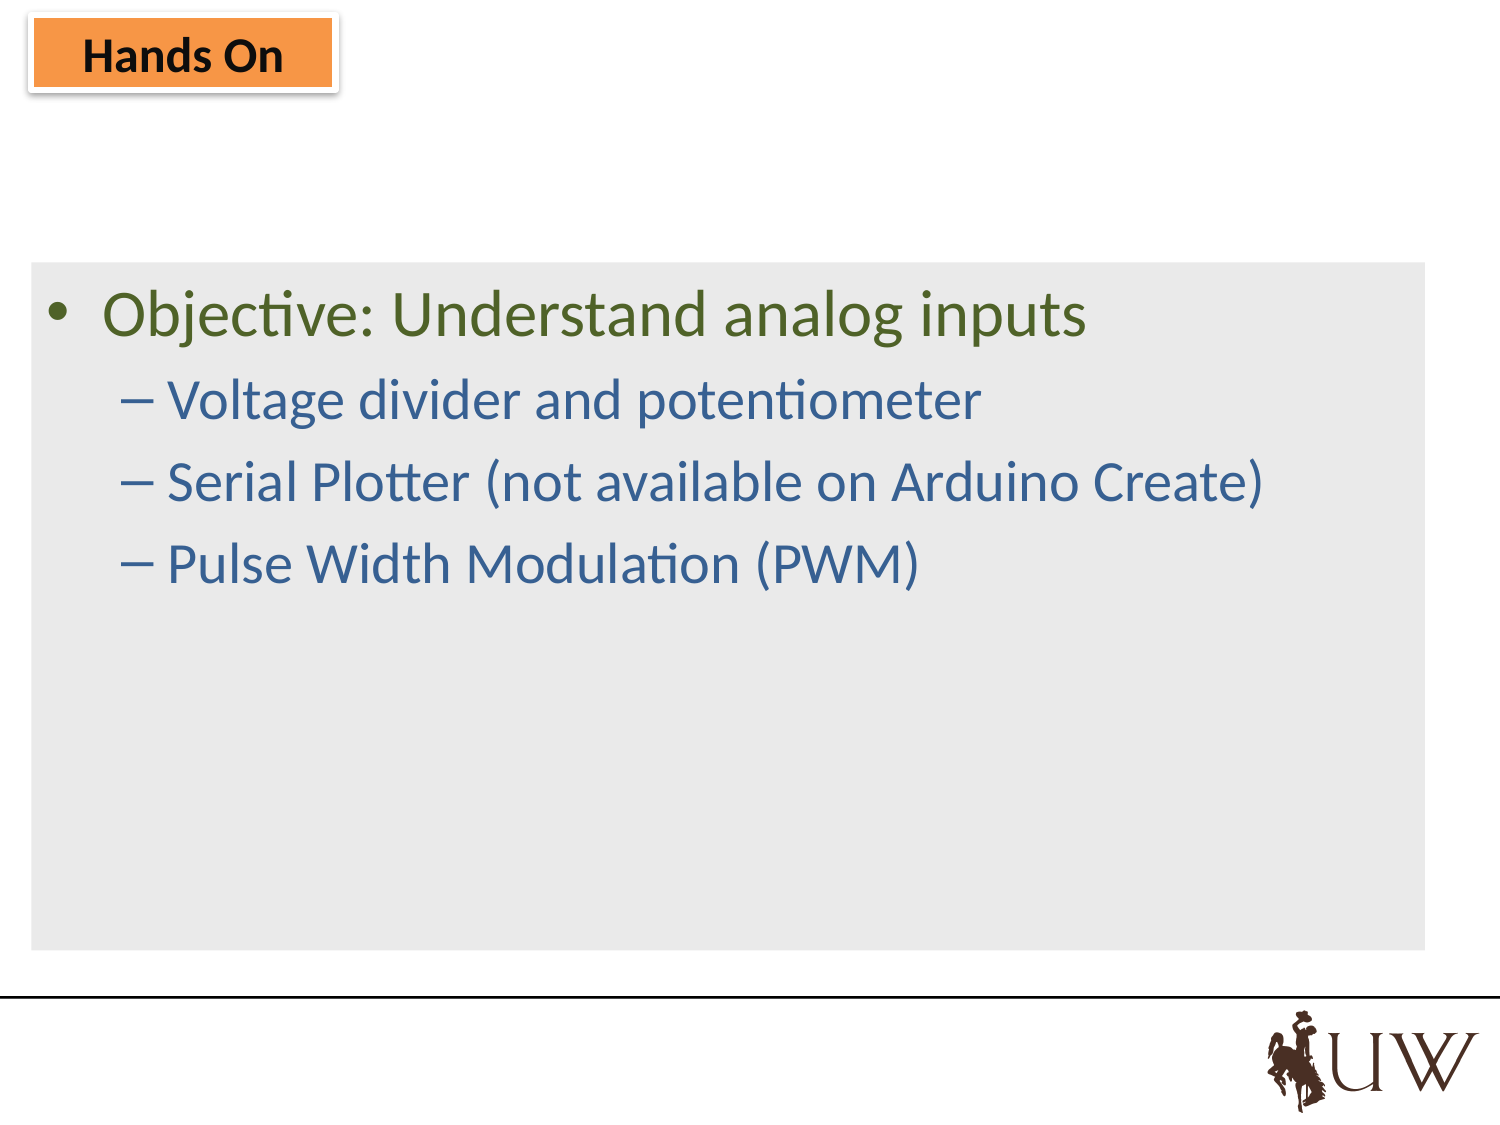

Hands On
Objective: Understand analog inputs
Voltage divider and potentiometer
Serial Plotter (not available on Arduino Create)
Pulse Width Modulation (PWM)